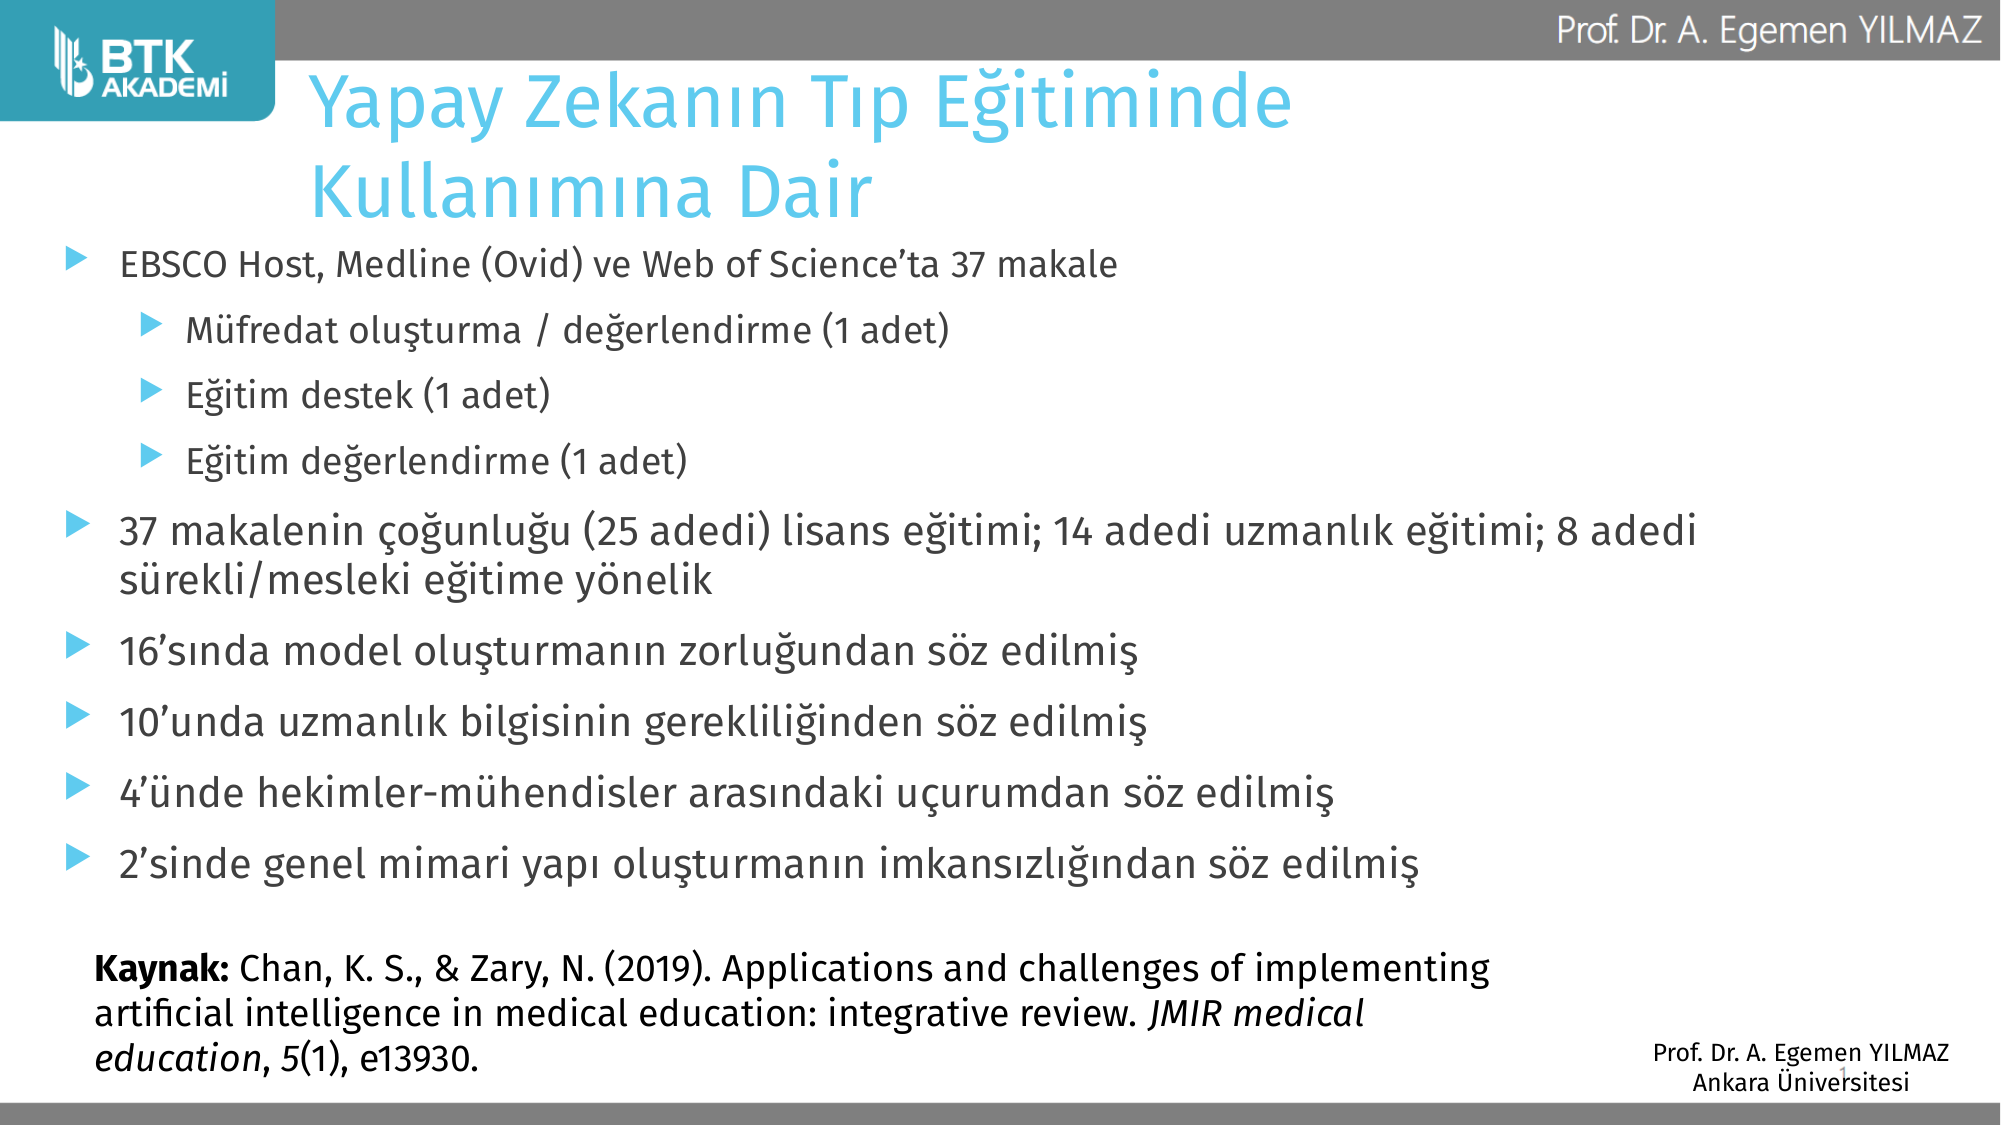

# Yapay Zekanın Tıp Eğitiminde Kullanımına Dair
EBSCO Host, Medline (Ovid) ve Web of Science’ta 37 makale
Müfredat oluşturma / değerlendirme (1 adet)
Eğitim destek (1 adet)
Eğitim değerlendirme (1 adet)
37 makalenin çoğunluğu (25 adedi) lisans eğitimi; 14 adedi uzmanlık eğitimi; 8 adedi sürekli/mesleki eğitime yönelik
16’sında model oluşturmanın zorluğundan söz edilmiş
10’unda uzmanlık bilgisinin gerekliliğinden söz edilmiş
4’ünde hekimler-mühendisler arasındaki uçurumdan söz edilmiş
2’sinde genel mimari yapı oluşturmanın imkansızlığından söz edilmiş
Kaynak: Chan, K. S., & Zary, N. (2019). Applications and challenges of implementing artificial intelligence in medical education: integrative review. JMIR medical education, 5(1), e13930.
Prof. Dr. A. Egemen YILMAZ
Ankara Üniversitesi